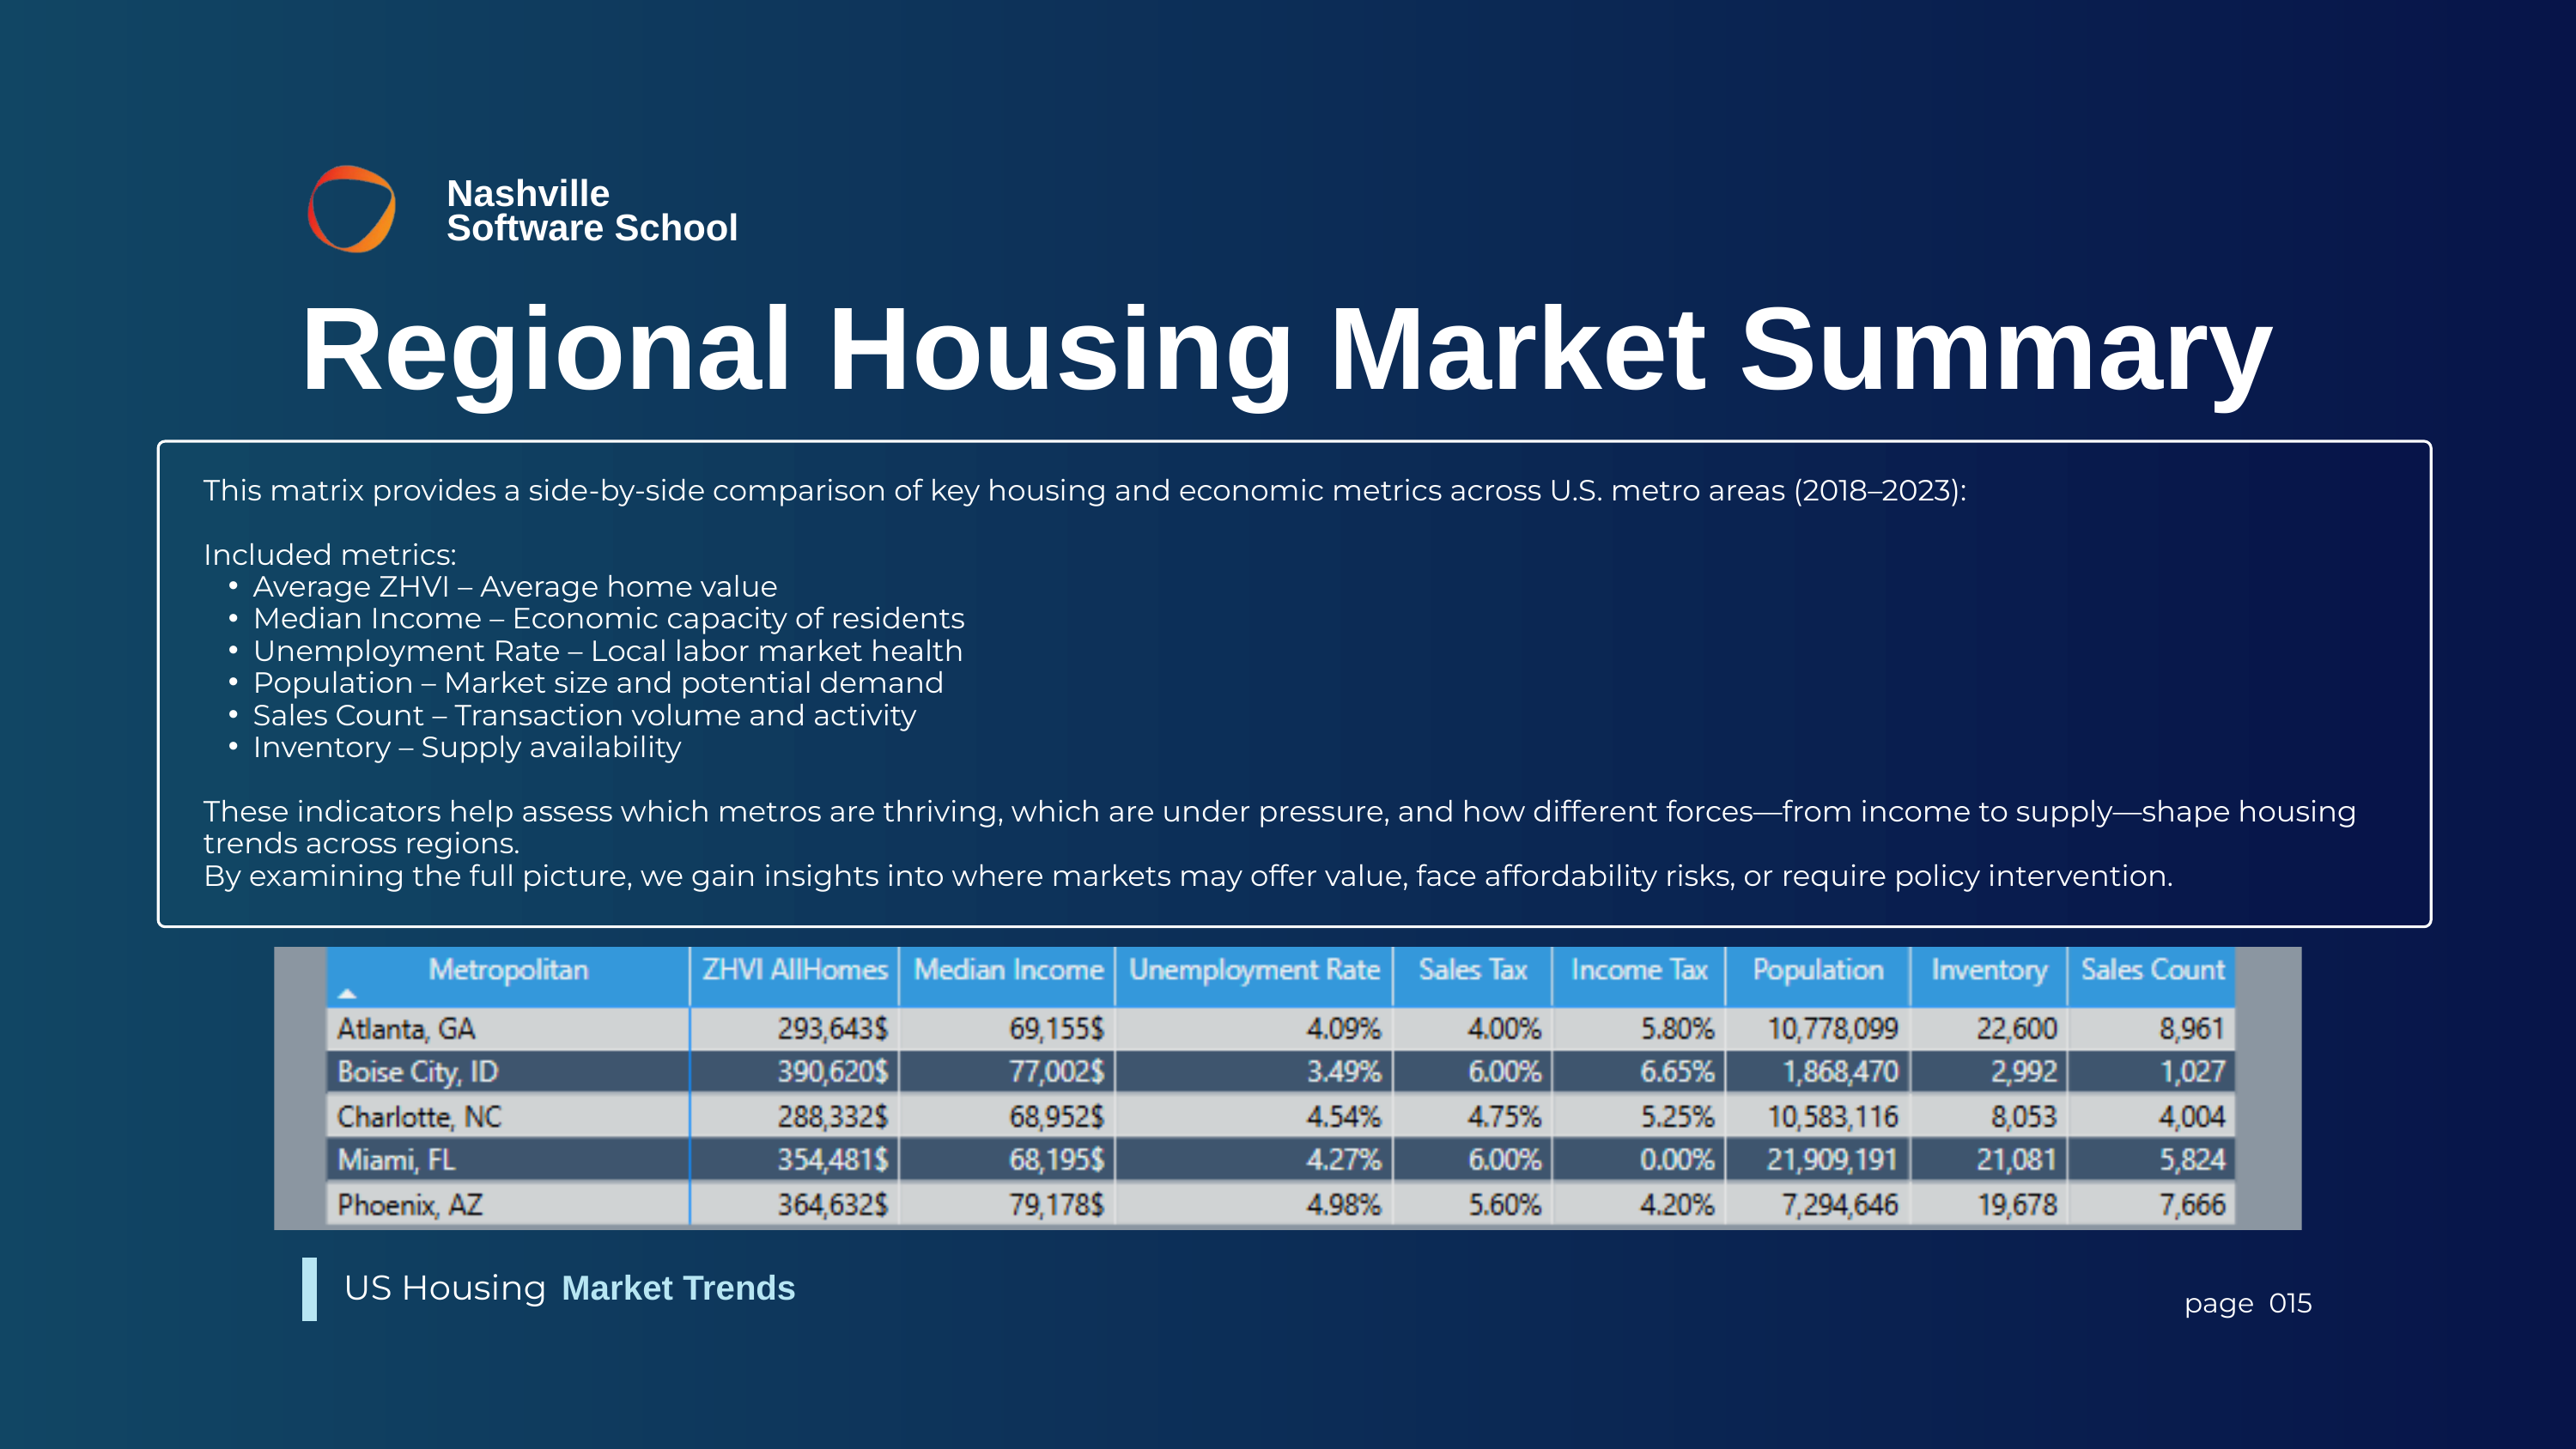

Nashville Software School
Regional Housing Market Summary

This matrix provides a side-by-side comparison of key housing and economic metrics across U.S. metro areas (2018–2023):

Included metrics:
Average ZHVI – Average home value
Median Income – Economic capacity of residents
Unemployment Rate – Local labor market health
Population – Market size and potential demand
Sales Count – Transaction volume and activity
Inventory – Supply availability

These indicators help assess which metros are thriving, which are under pressure, and how different forces—from income to supply—shape housing trends across regions.
By examining the full picture, we gain insights into where markets may offer value, face affordability risks, or require policy intervention.

Market Trends
US Housing
page  015